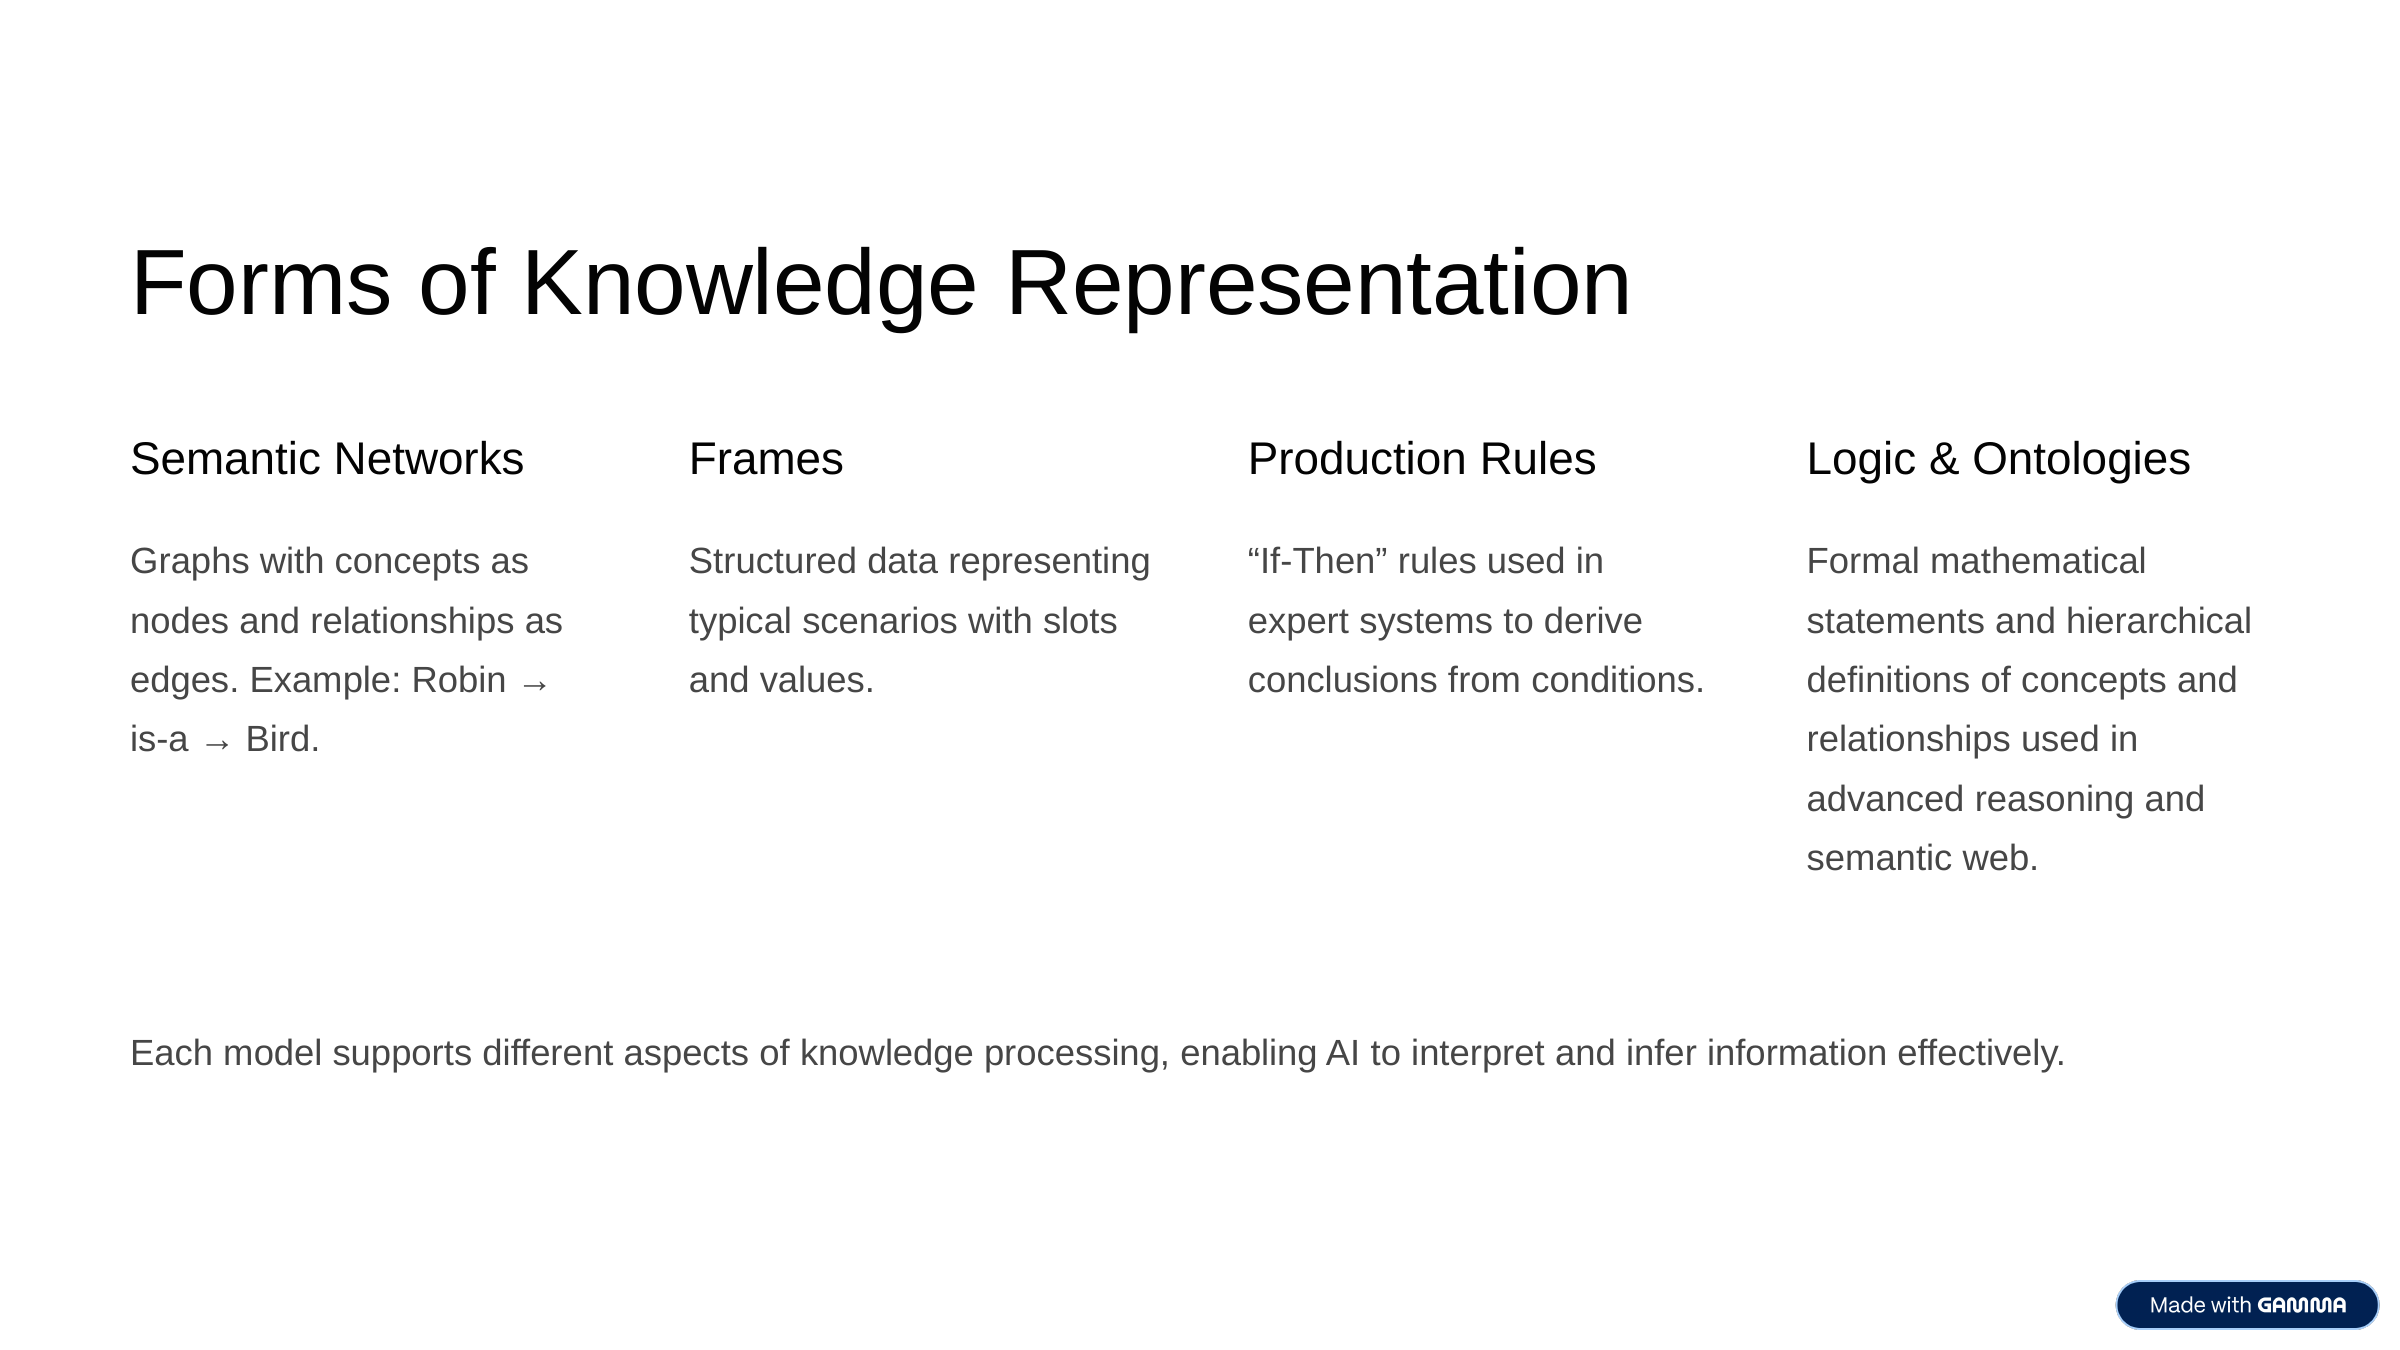

Forms of Knowledge Representation
Semantic Networks
Frames
Production Rules
Logic & Ontologies
Graphs with concepts as nodes and relationships as edges. Example: Robin → is-a → Bird.
Structured data representing typical scenarios with slots and values.
“If-Then” rules used in expert systems to derive conclusions from conditions.
Formal mathematical statements and hierarchical definitions of concepts and relationships used in advanced reasoning and semantic web.
Each model supports different aspects of knowledge processing, enabling AI to interpret and infer information effectively.